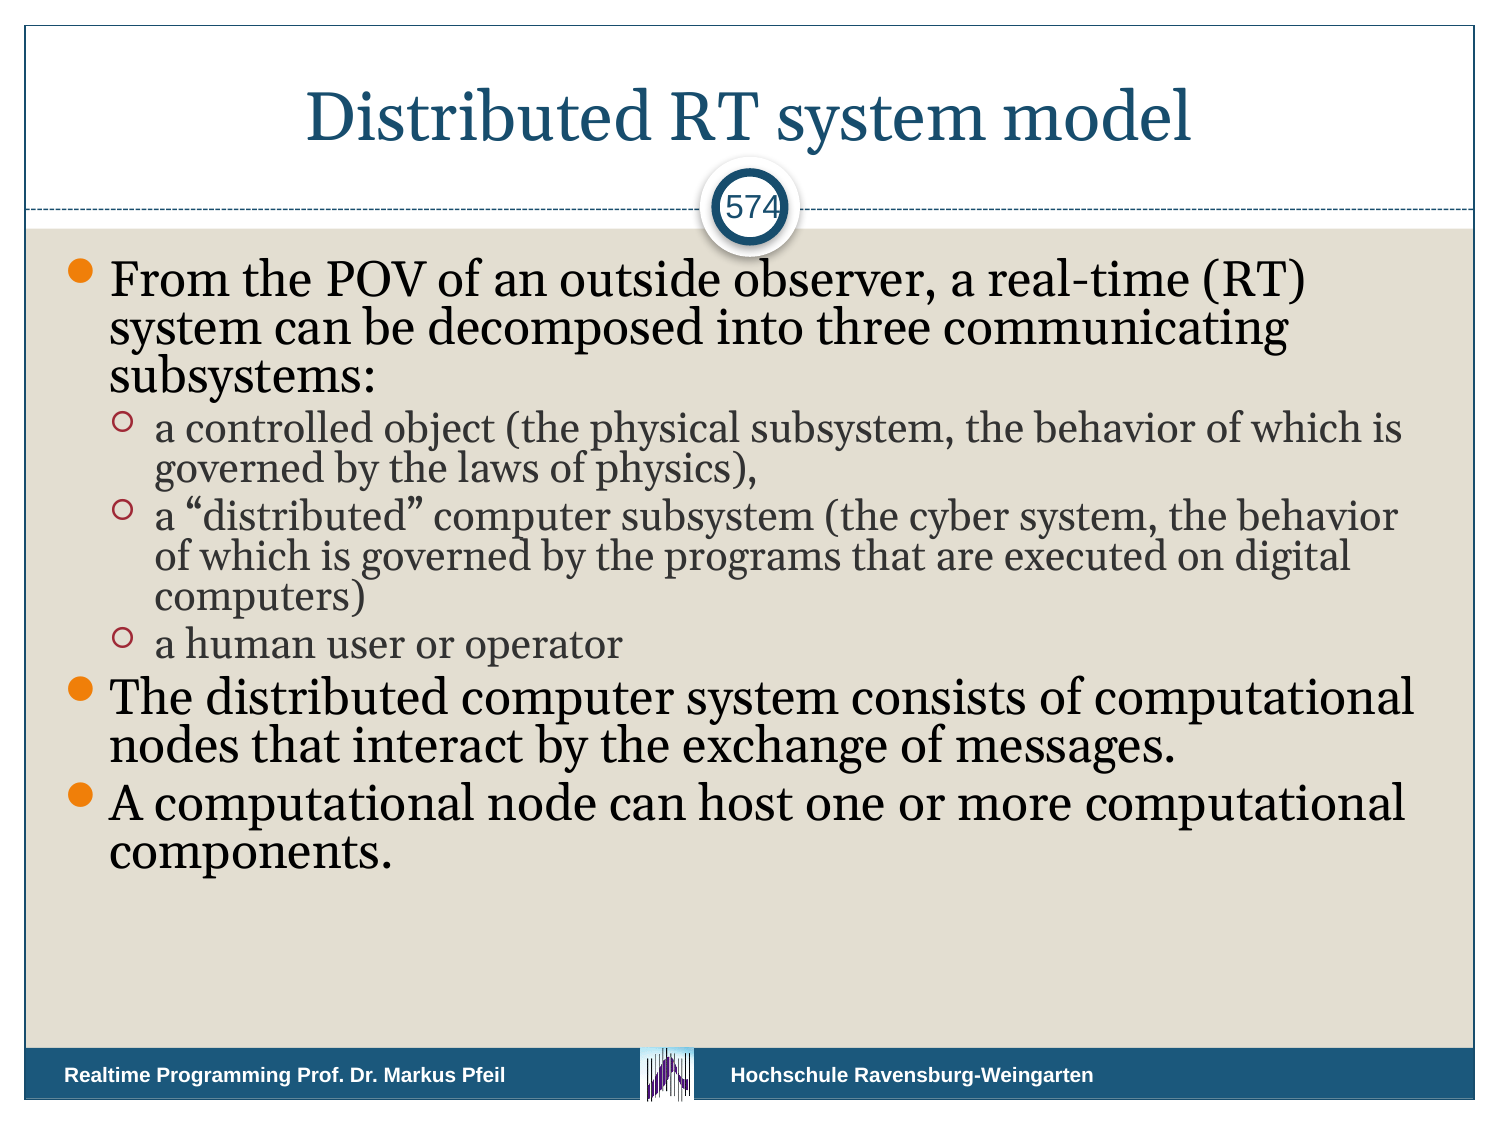

# Distributed RT system model
574
From the POV of an outside observer, a real-time (RT) system can be decomposed into three communicating subsystems:
a controlled object (the physical subsystem, the behavior of which is governed by the laws of physics),
a “distributed” computer subsystem (the cyber system, the behavior of which is governed by the programs that are executed on digital computers)
a human user or operator
The distributed computer system consists of computational nodes that interact by the exchange of messages.
A computational node can host one or more computational components.
Realtime Programming Prof. Dr. Markus Pfeil